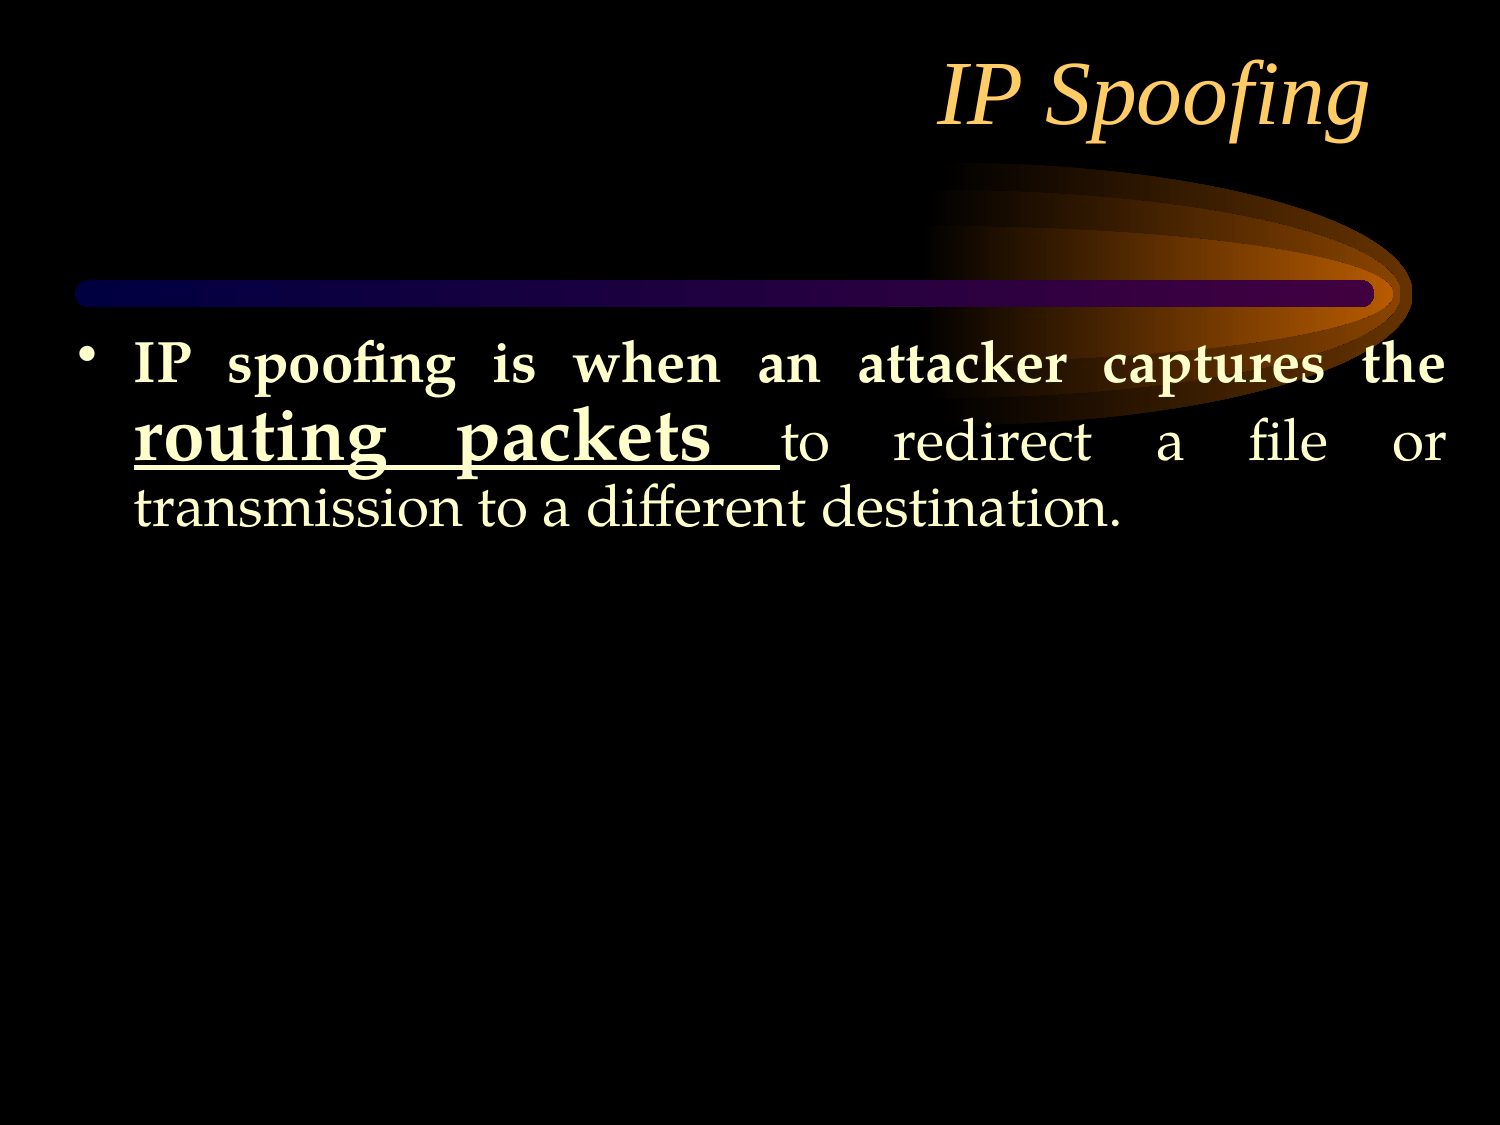

# IP Spoofing
IP spoofing is when an attacker captures the routing packets to redirect a file or transmission to a different destination.